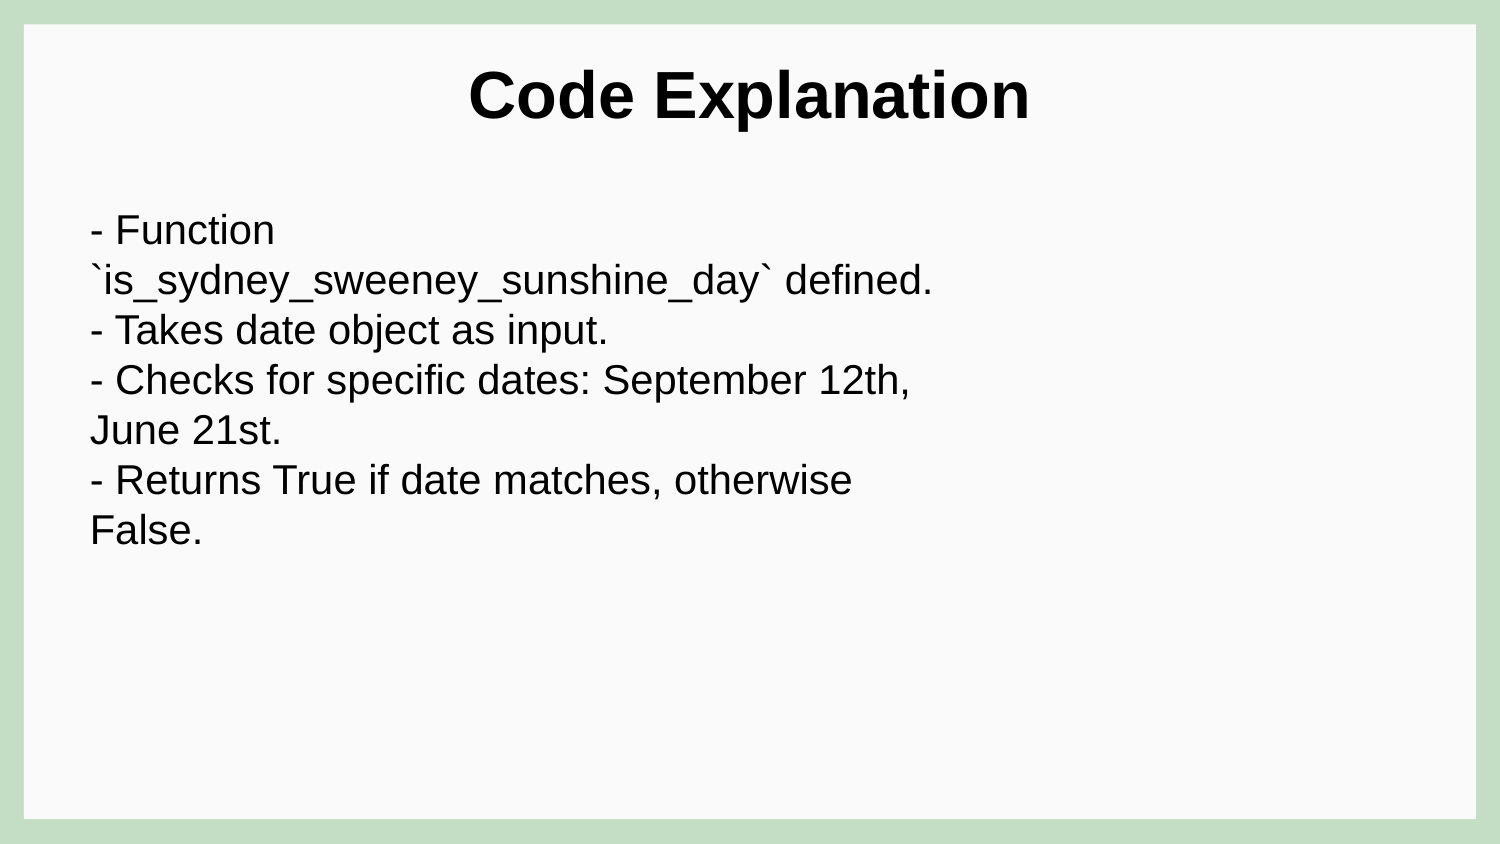

Code Explanation

- Function `is_sydney_sweeney_sunshine_day` defined.
- Takes date object as input.
- Checks for specific dates: September 12th, June 21st.
- Returns True if date matches, otherwise False.
#